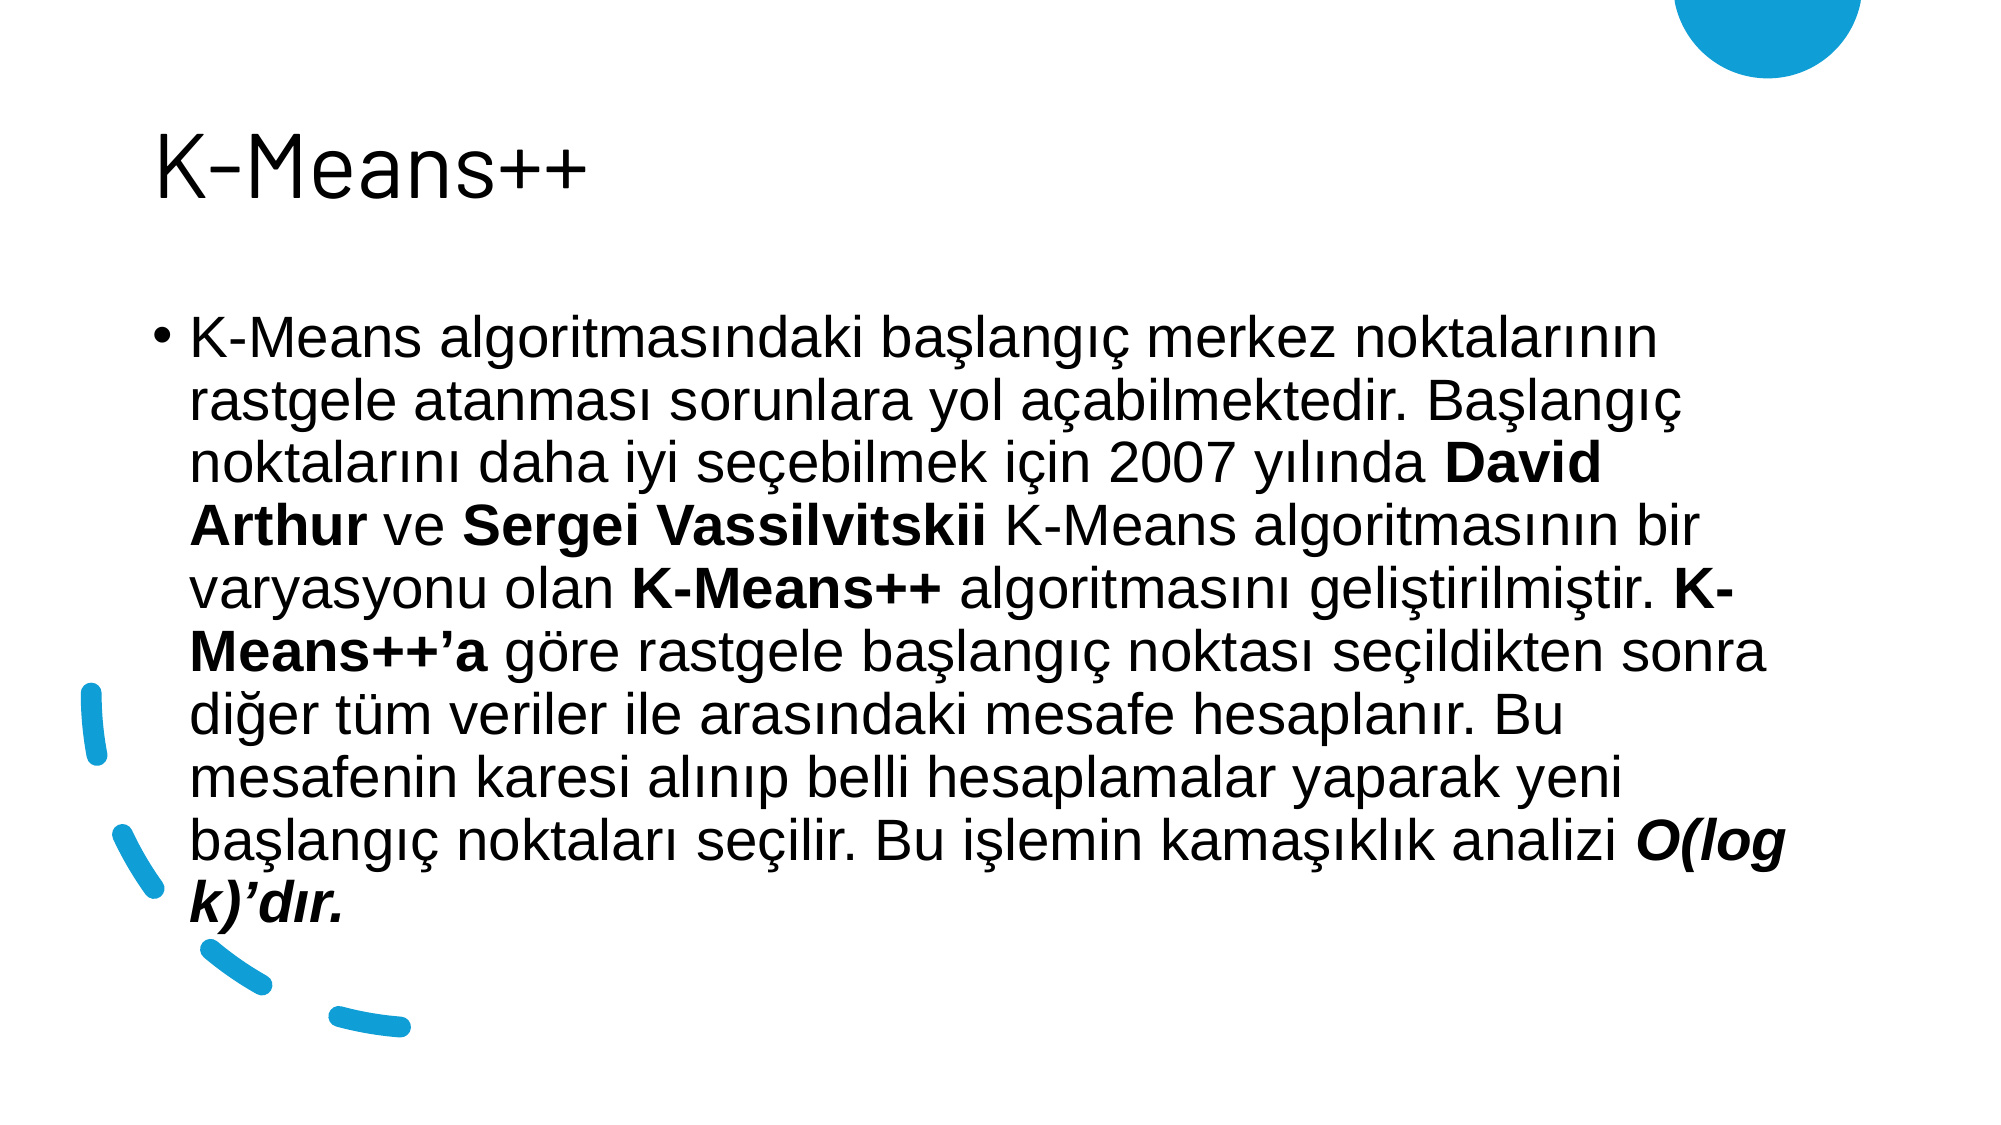

# K-Means++
K-Means algoritmasındaki başlangıç merkez noktalarının rastgele atanması sorunlara yol açabilmektedir. Başlangıç noktalarını daha iyi seçebilmek için 2007 yılında David Arthur ve Sergei Vassilvitskii K-Means algoritmasının bir varyasyonu olan K-Means++ algoritmasını geliştirilmiştir. K-Means++’a göre rastgele başlangıç noktası seçildikten sonra diğer tüm veriler ile arasındaki mesafe hesaplanır. Bu mesafenin karesi alınıp belli hesaplamalar yaparak yeni başlangıç noktaları seçilir. Bu işlemin kamaşıklık analizi O(log k)’dır.